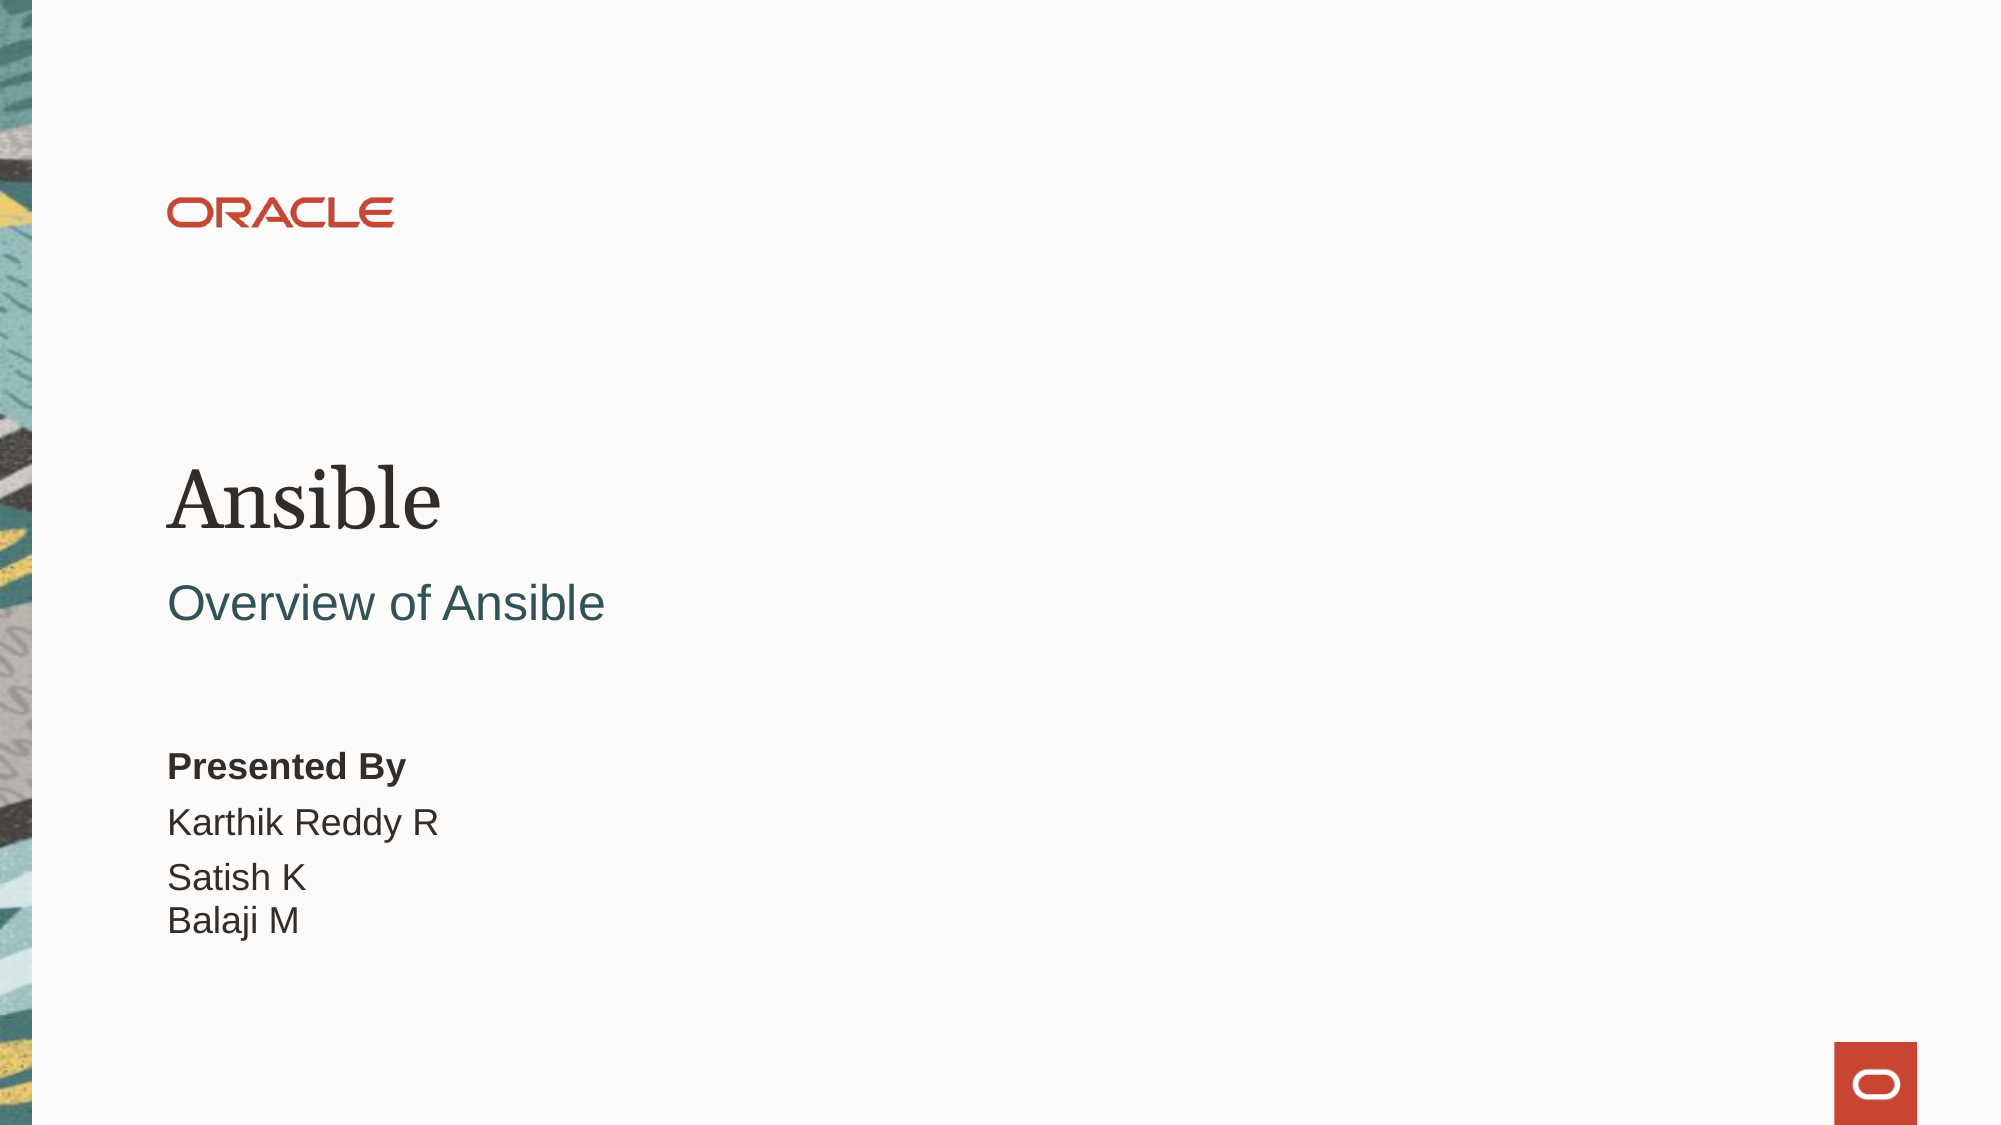

# Ansible
Overview of Ansible
Presented By
Karthik Reddy R
Satish K
Balaji M